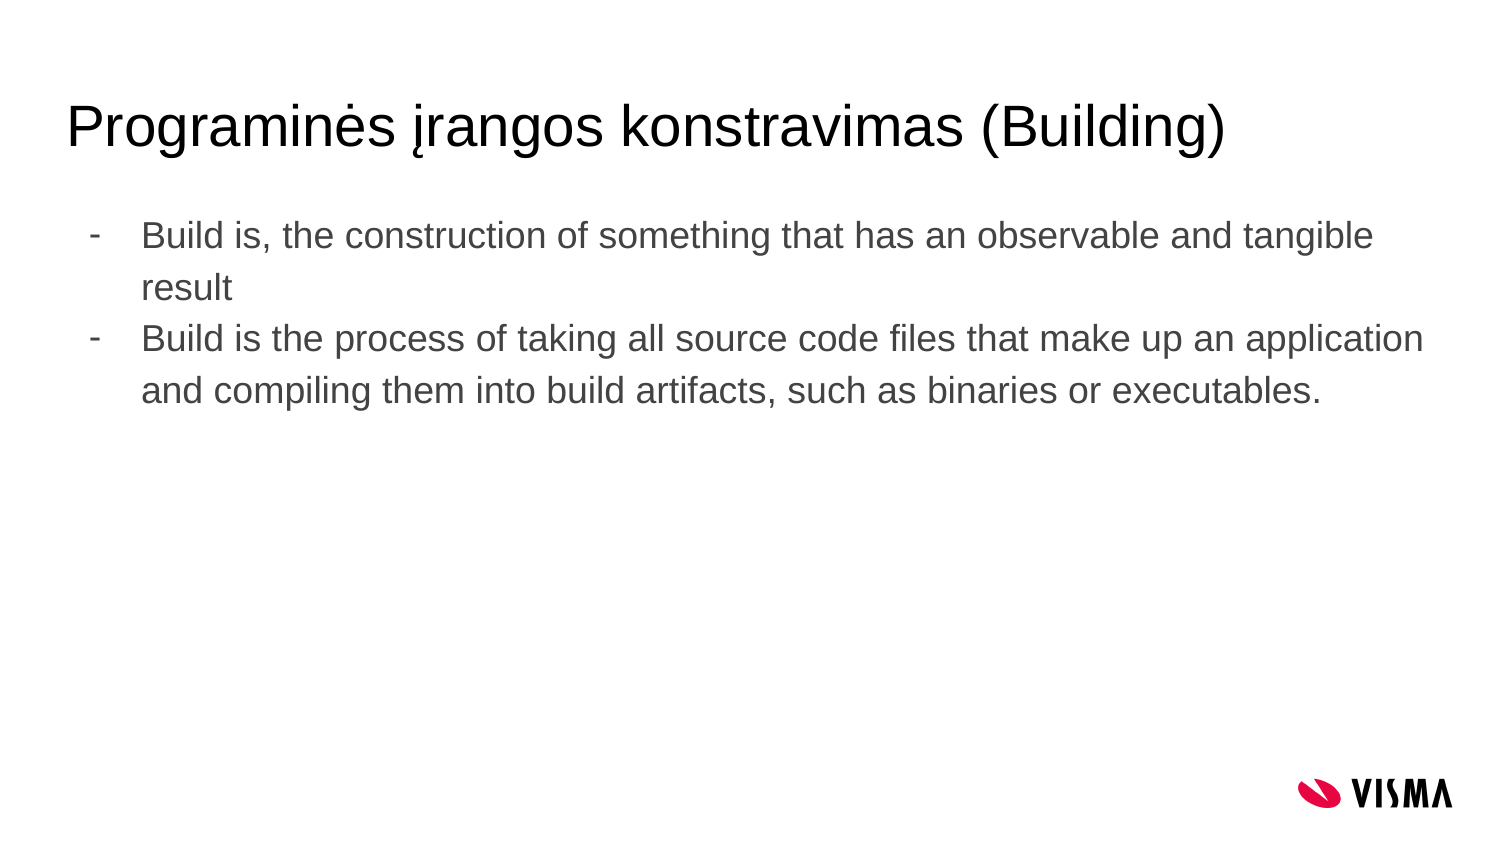

# Programinės įrangos konstravimas (Building)
Build is, the construction of something that has an observable and tangible result
Build is the process of taking all source code files that make up an application and compiling them into build artifacts, such as binaries or executables.